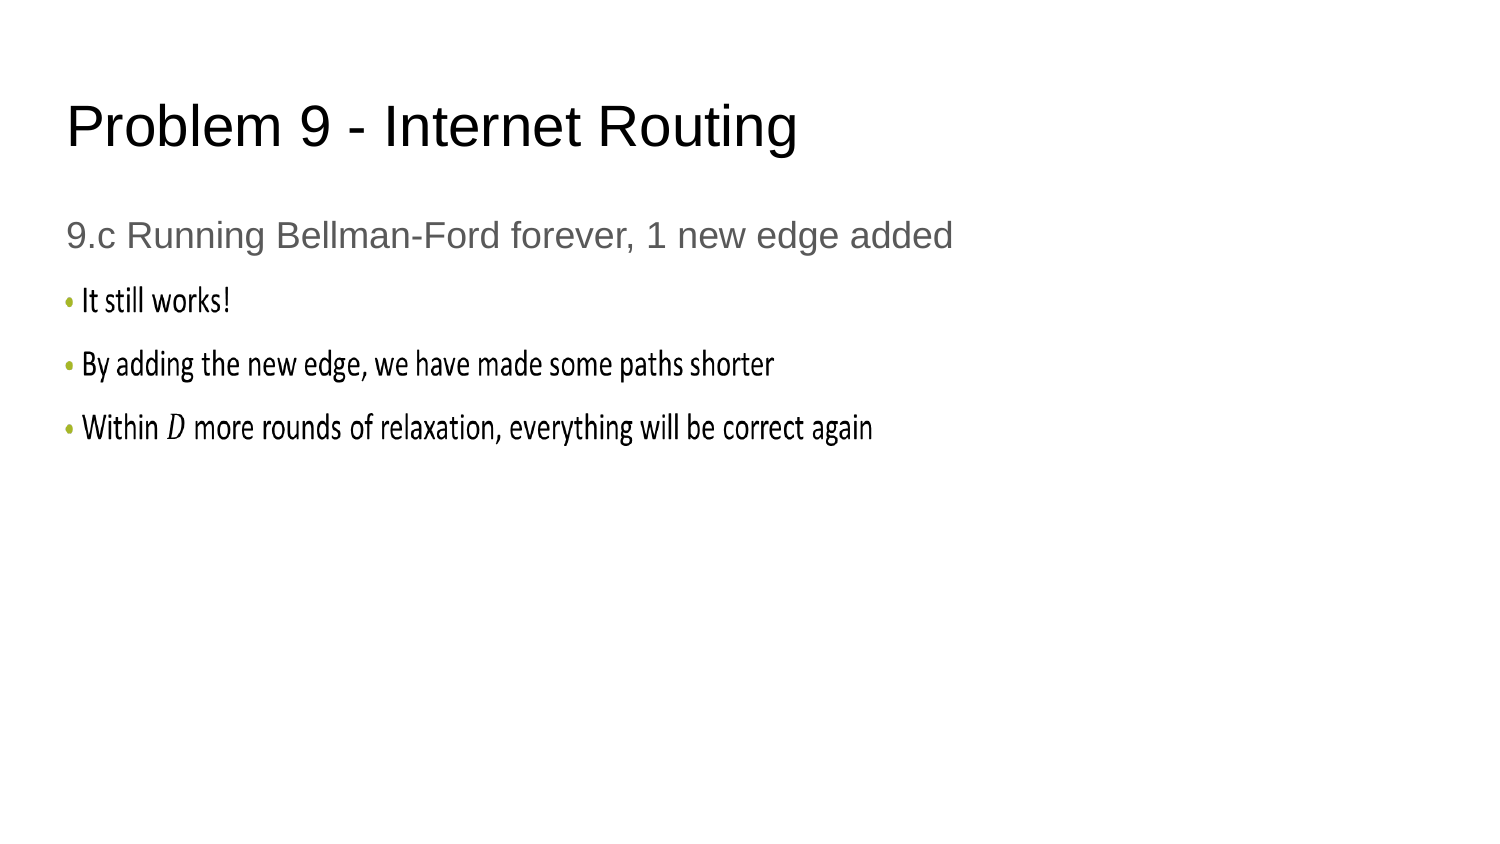

# Problem 9 - Internet Routing
9.c Running Bellman-Ford forever, 1 new edge added